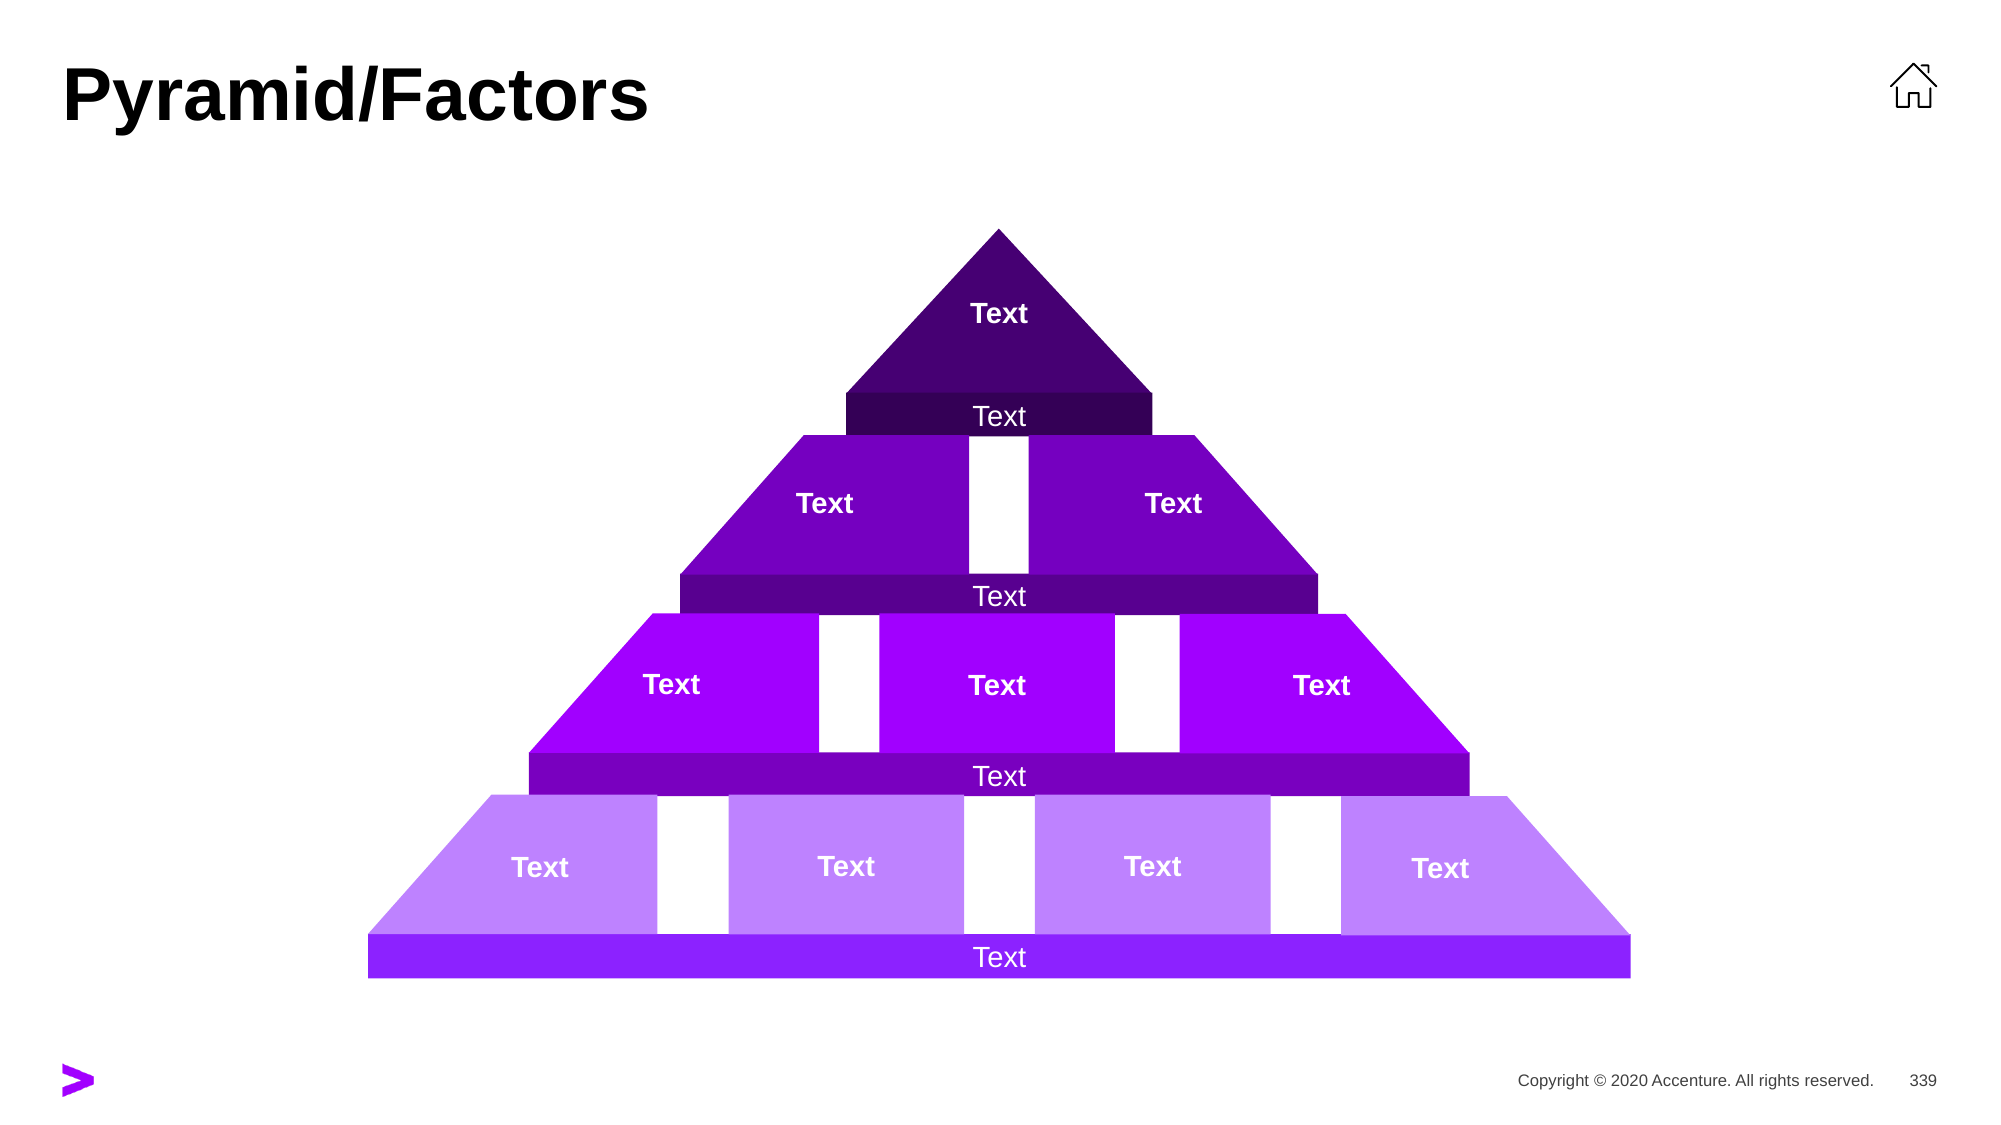

# Pyramid/Factors

Text
Text

Text
Text
Text

Text

Text
Text
Text

Text
Text

Text
Text
Text